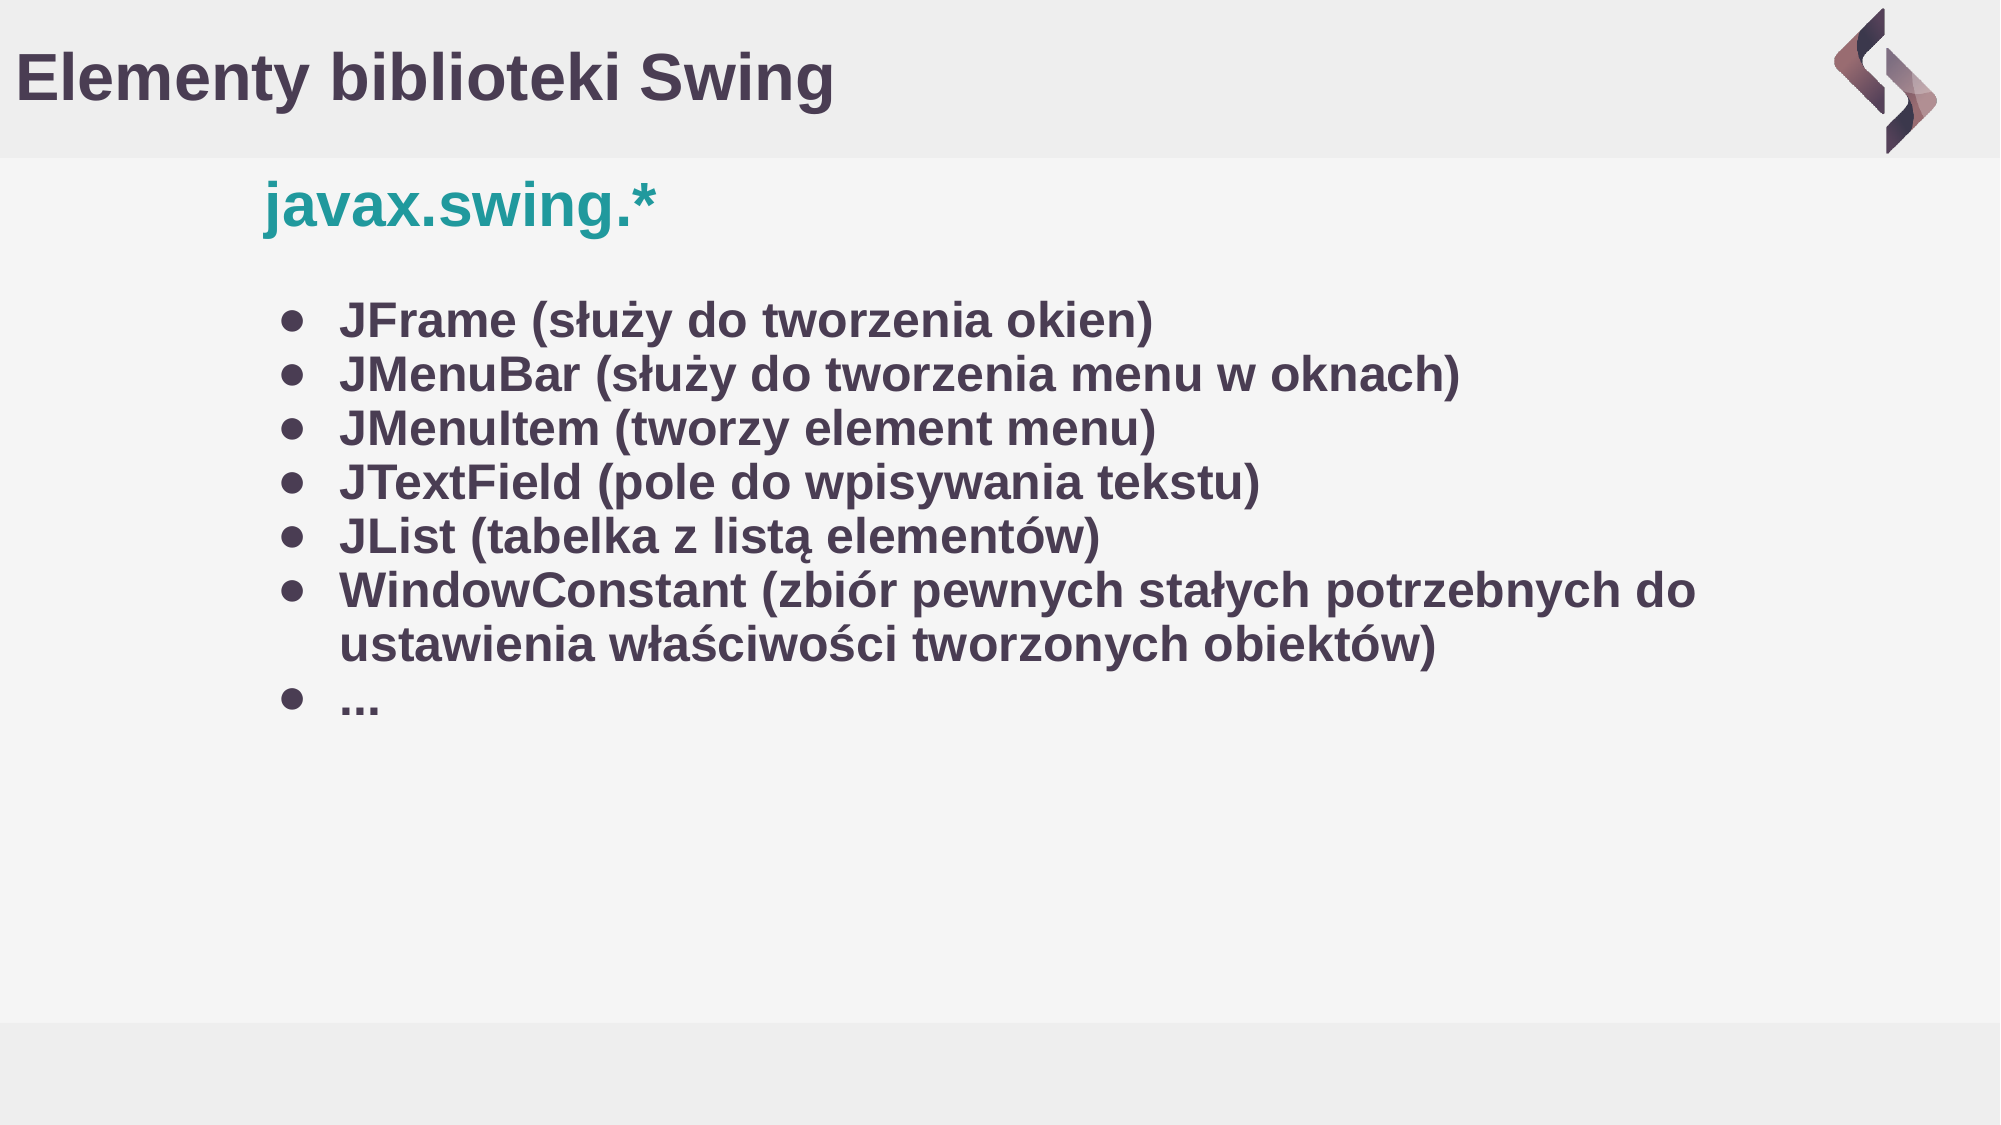

# Elementy biblioteki Swing
javax.swing.*

JFrame (służy do tworzenia okien)
JMenuBar (służy do tworzenia menu w oknach)
JMenuItem (tworzy element menu)
JTextField (pole do wpisywania tekstu)
JList (tabelka z listą elementów)
WindowConstant (zbiór pewnych stałych potrzebnych do ustawienia właściwości tworzonych obiektów)
...